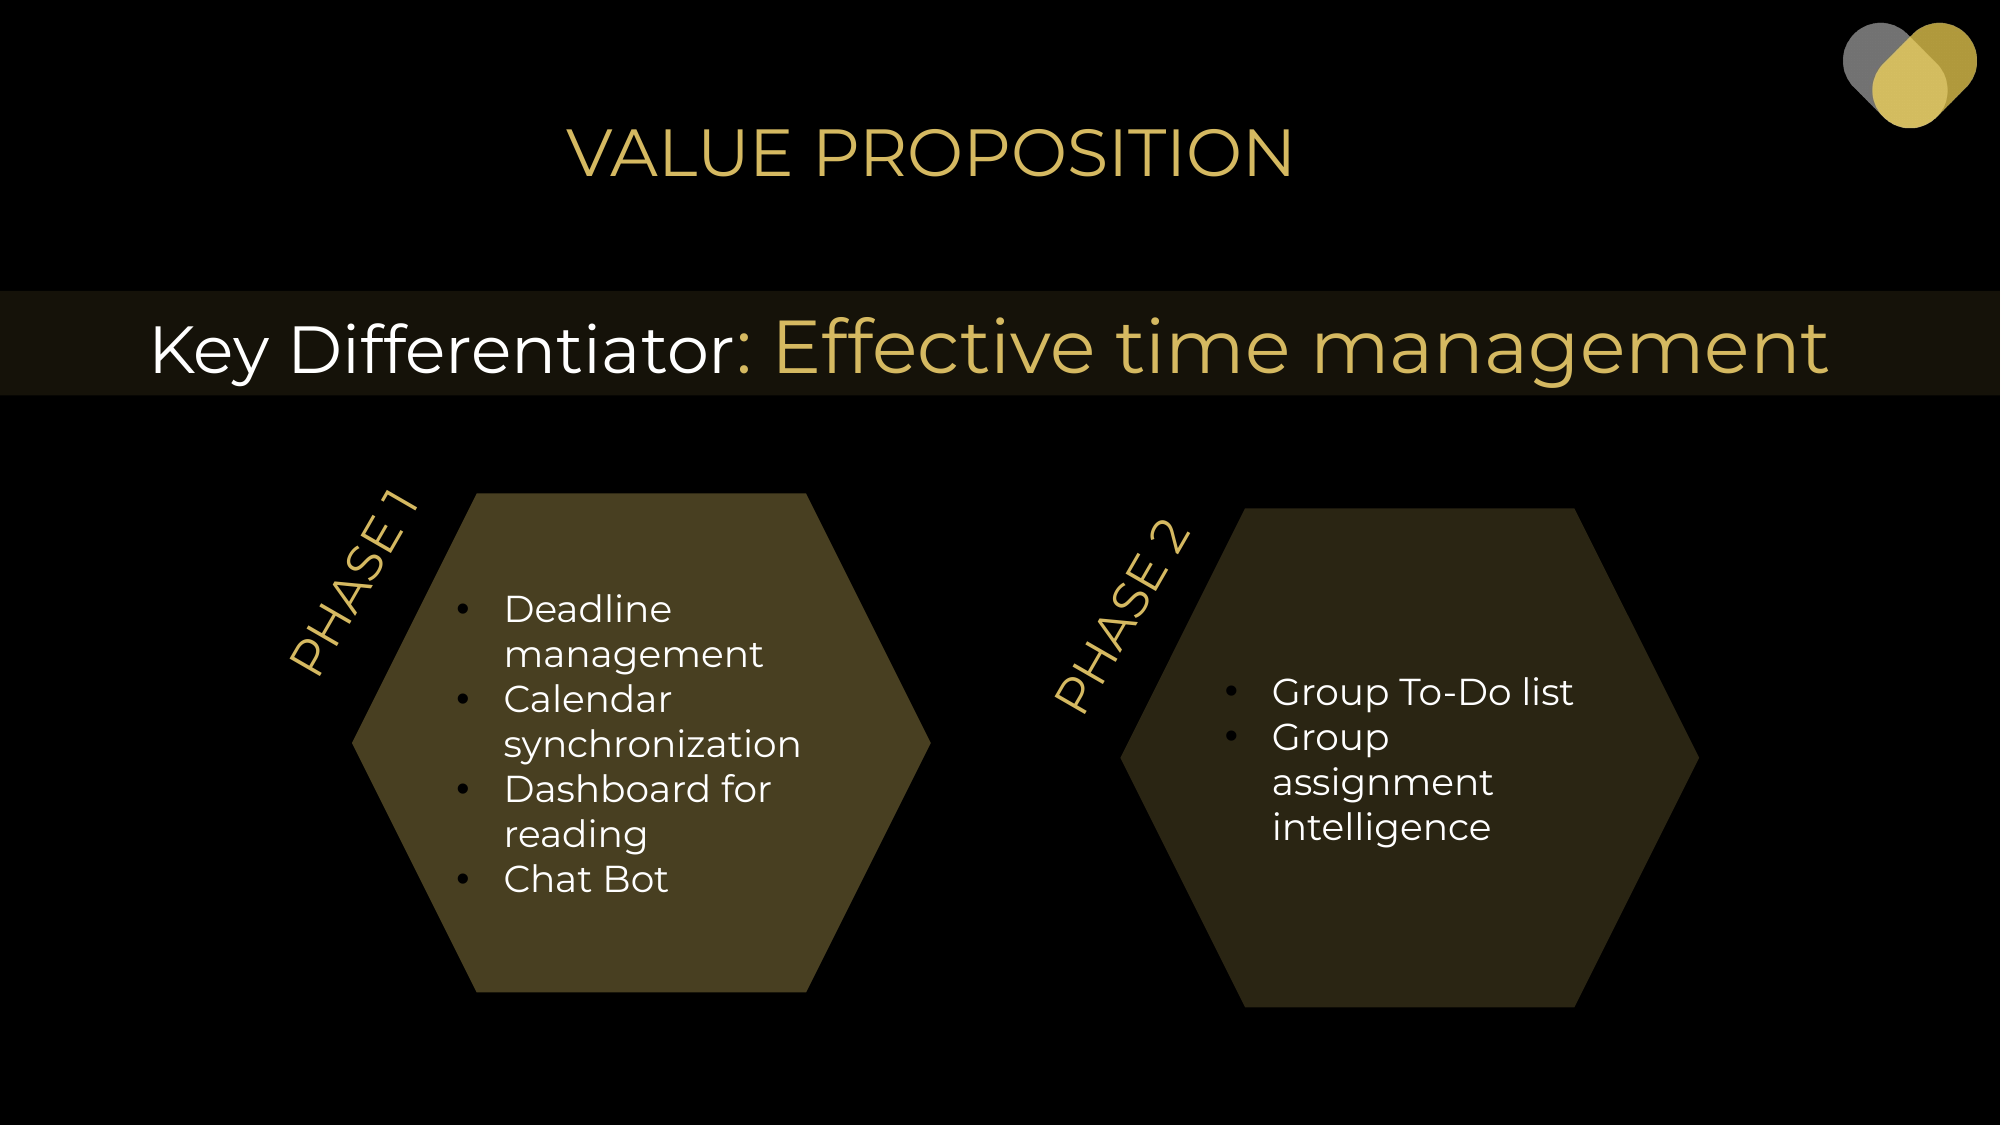

VALUE PROPOSITION
Key Differentiator: Effective time management
Deadline management
Calendar synchronization
Dashboard for reading
Chat Bot
Group To-Do list
Group assignment intelligence
PHASE 1
PHASE 2